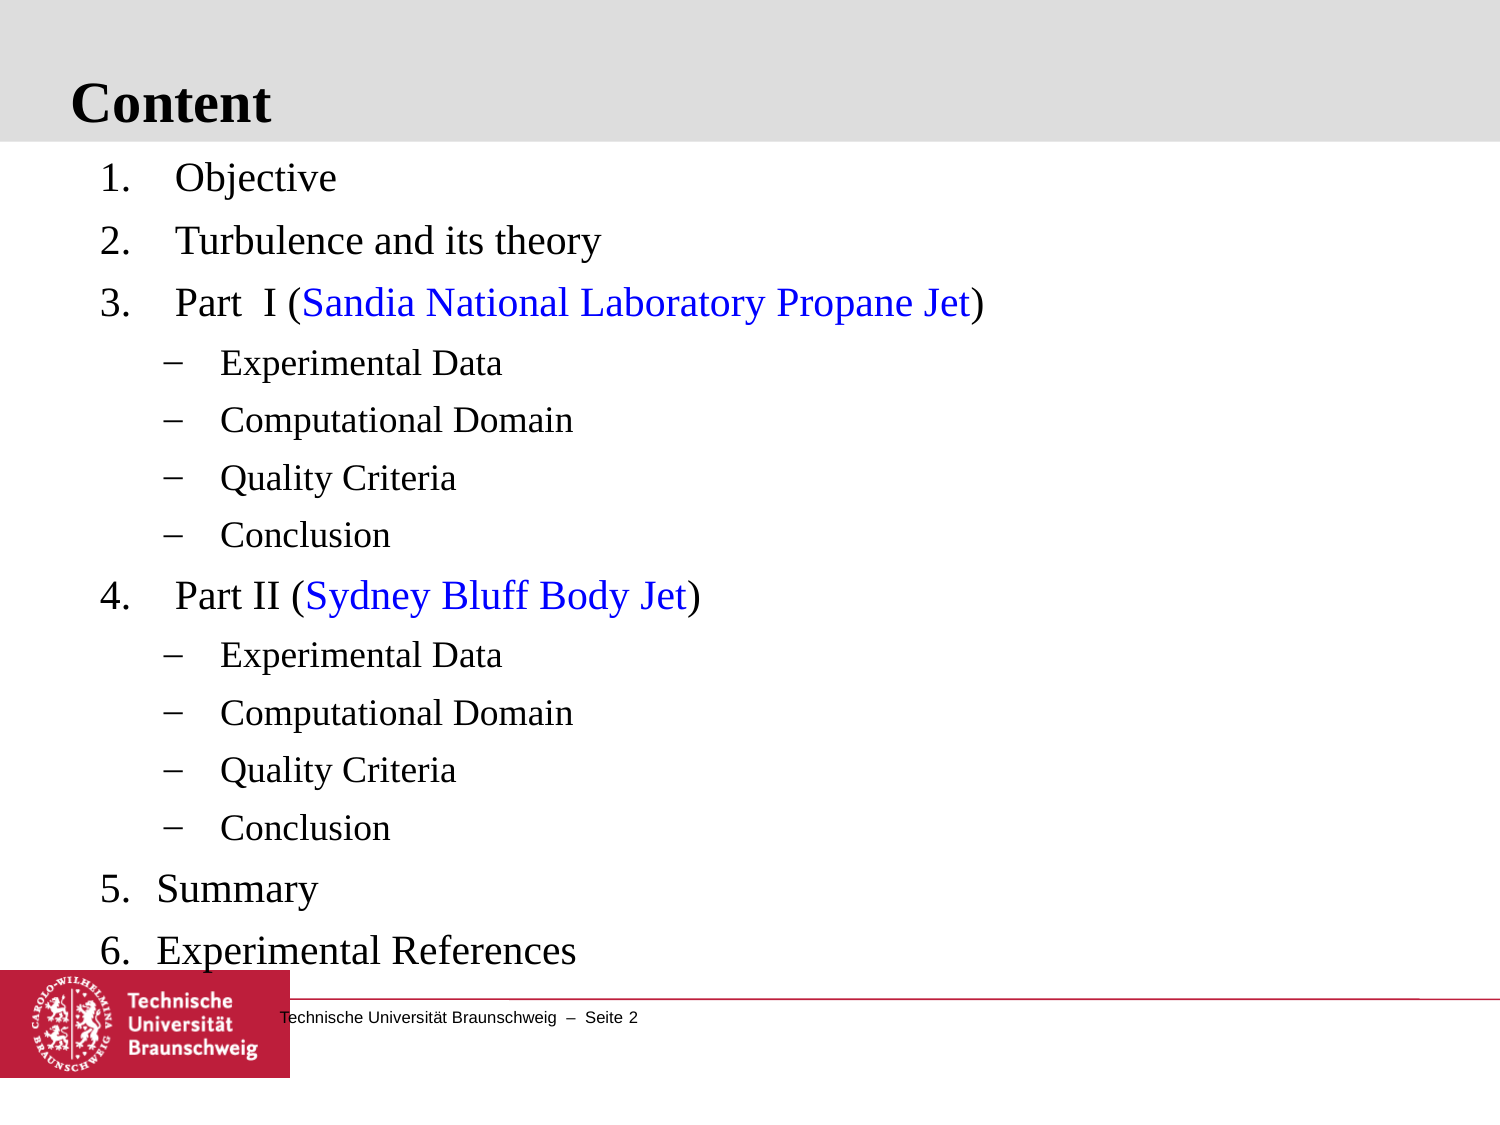

# Content
Objective
Turbulence and its theory
Part  I (Sandia National Laboratory Propane Jet)
Experimental Data
Computational Domain
Quality Criteria
Conclusion
4.	Part II (Sydney Bluff Body Jet)
Experimental Data
Computational Domain
Quality Criteria
Conclusion
Summary
Experimental References